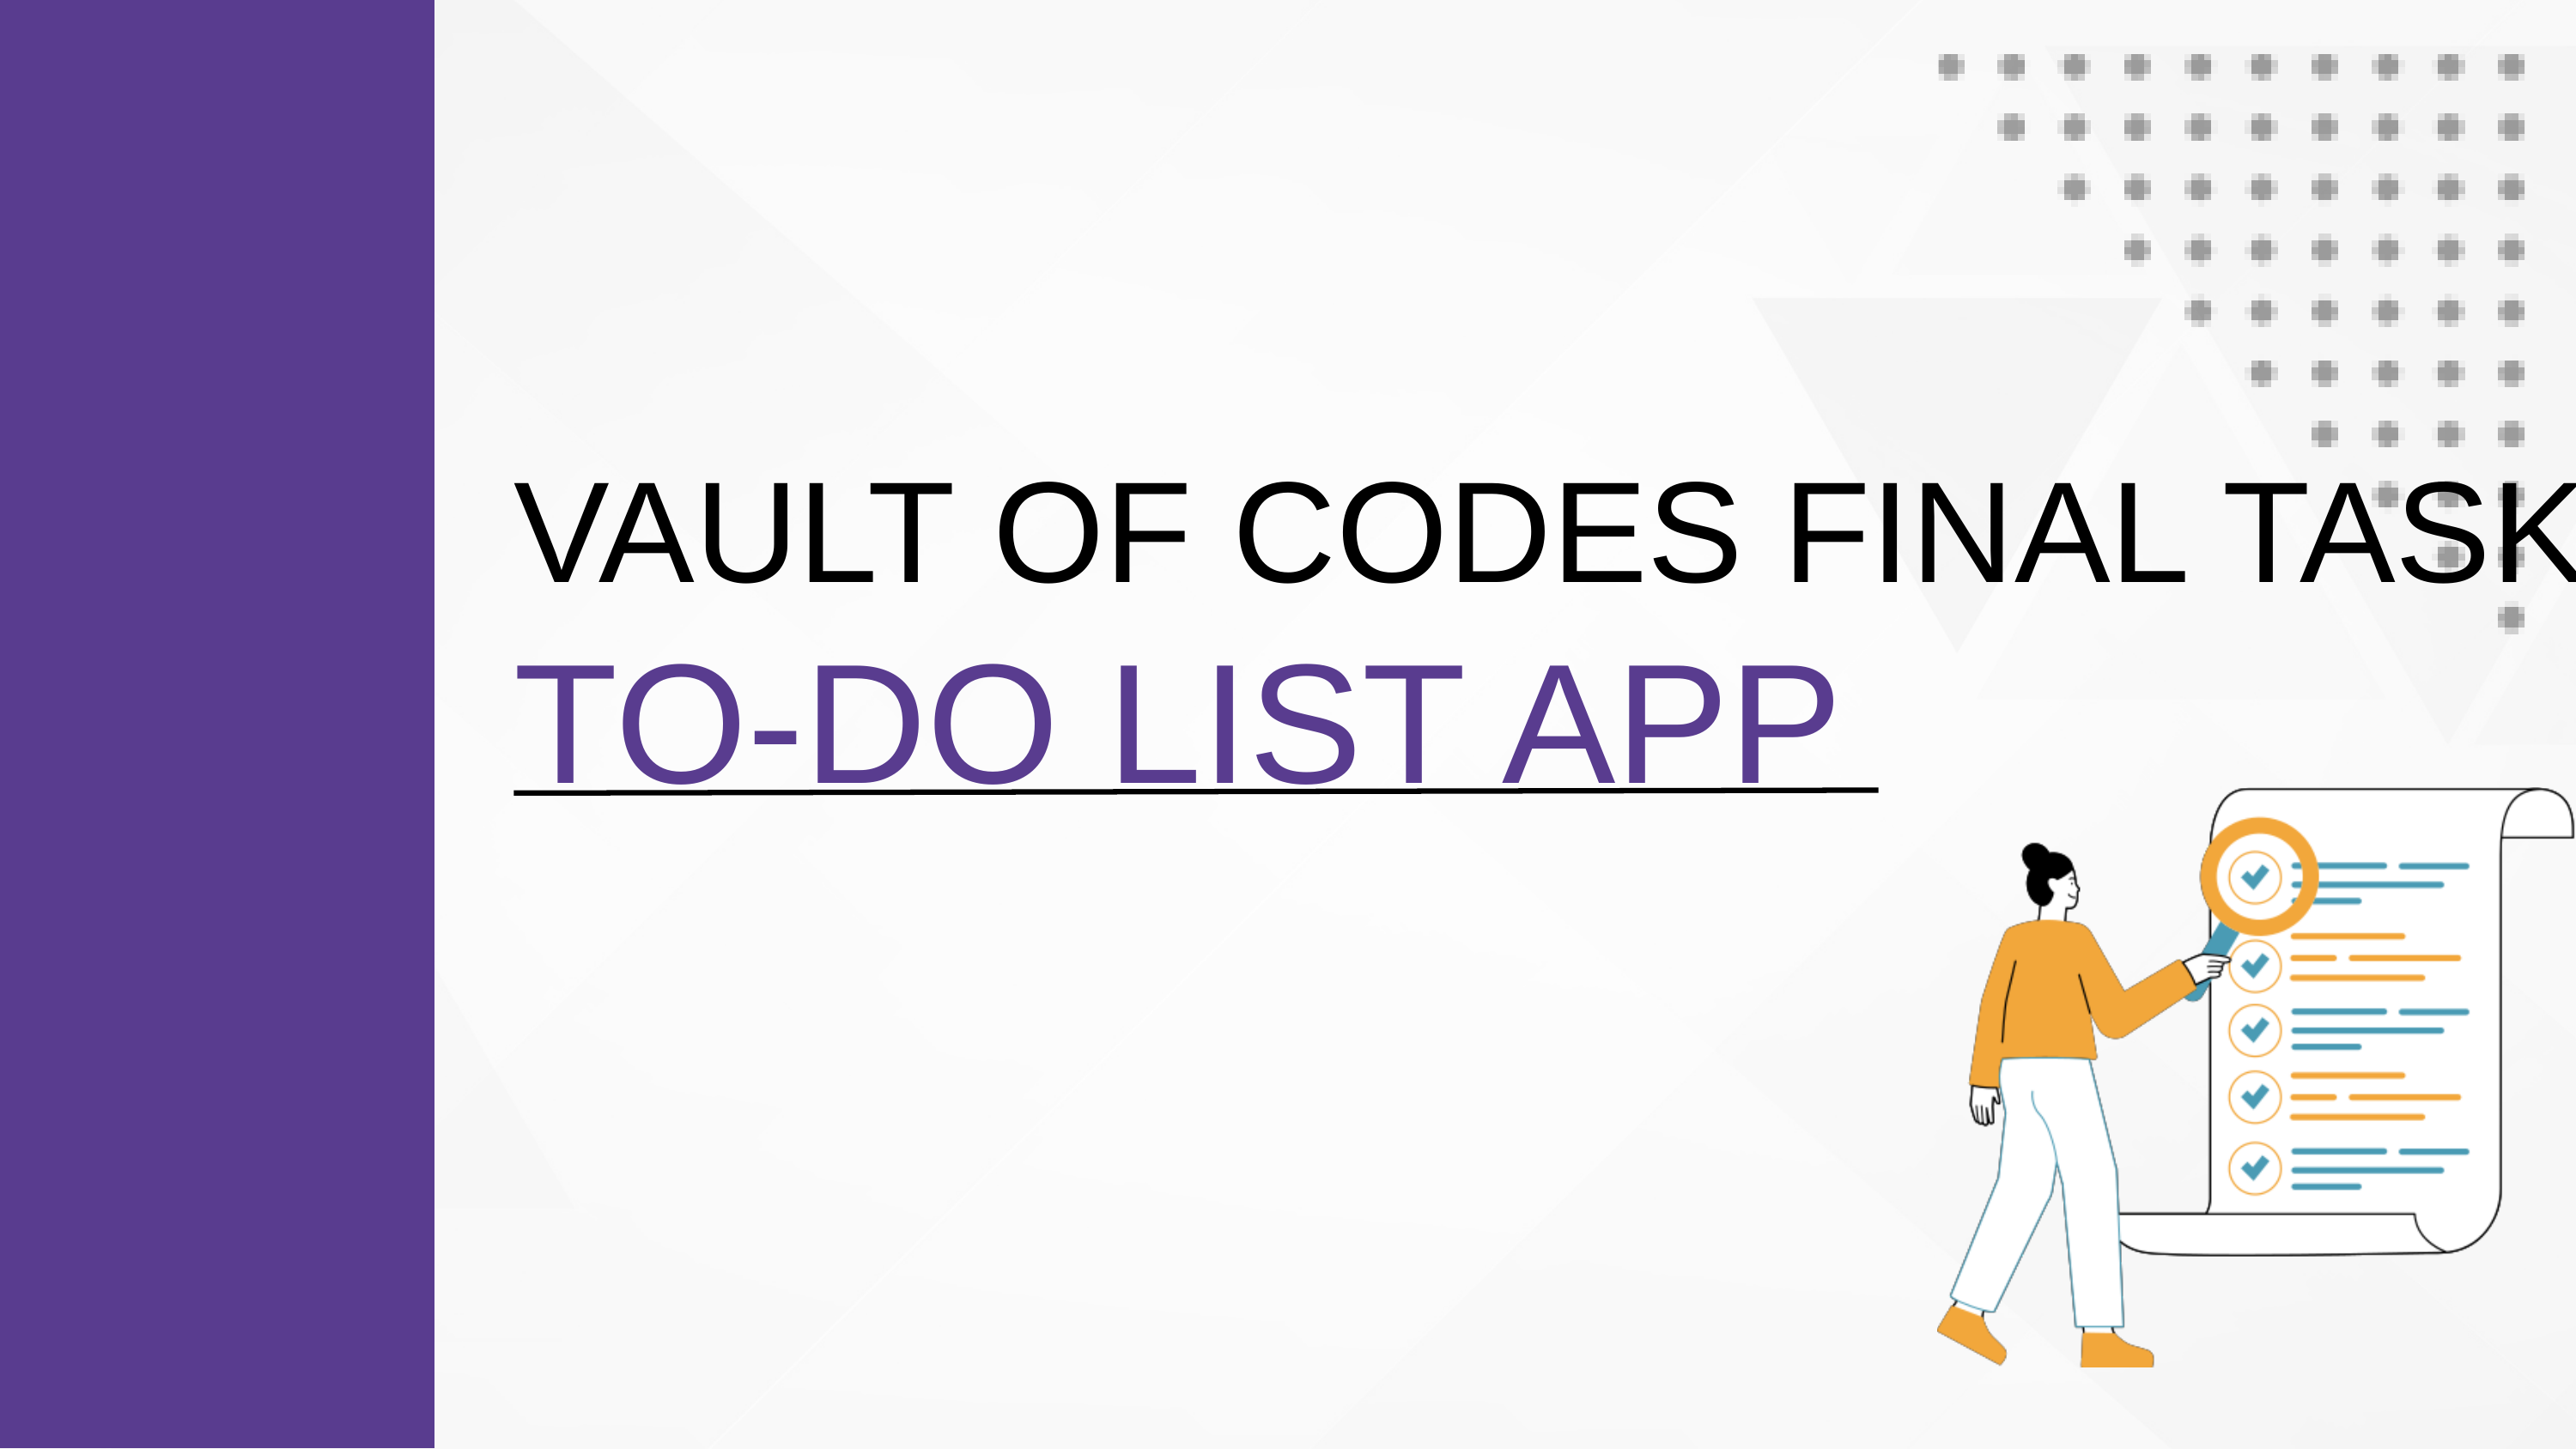

VAULT OF CODES FINAL TASK
TO-DO LIST APP